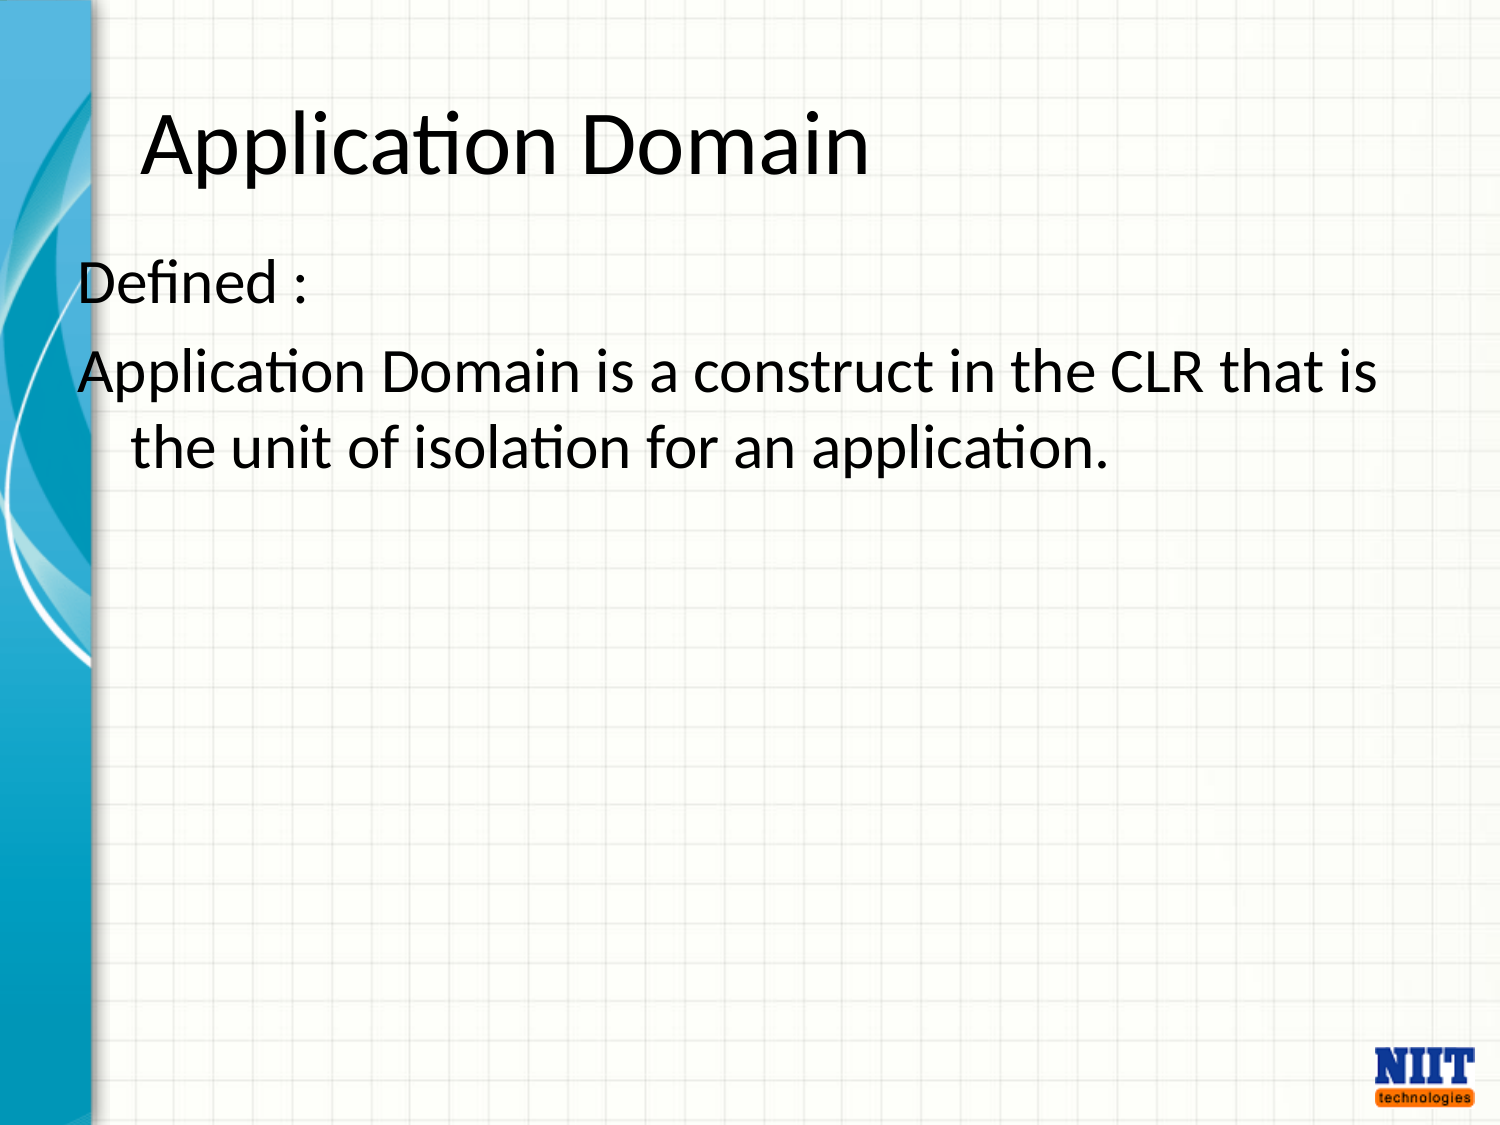

# Application Domain
Defined :
Application Domain is a construct in the CLR that is the unit of isolation for an application.